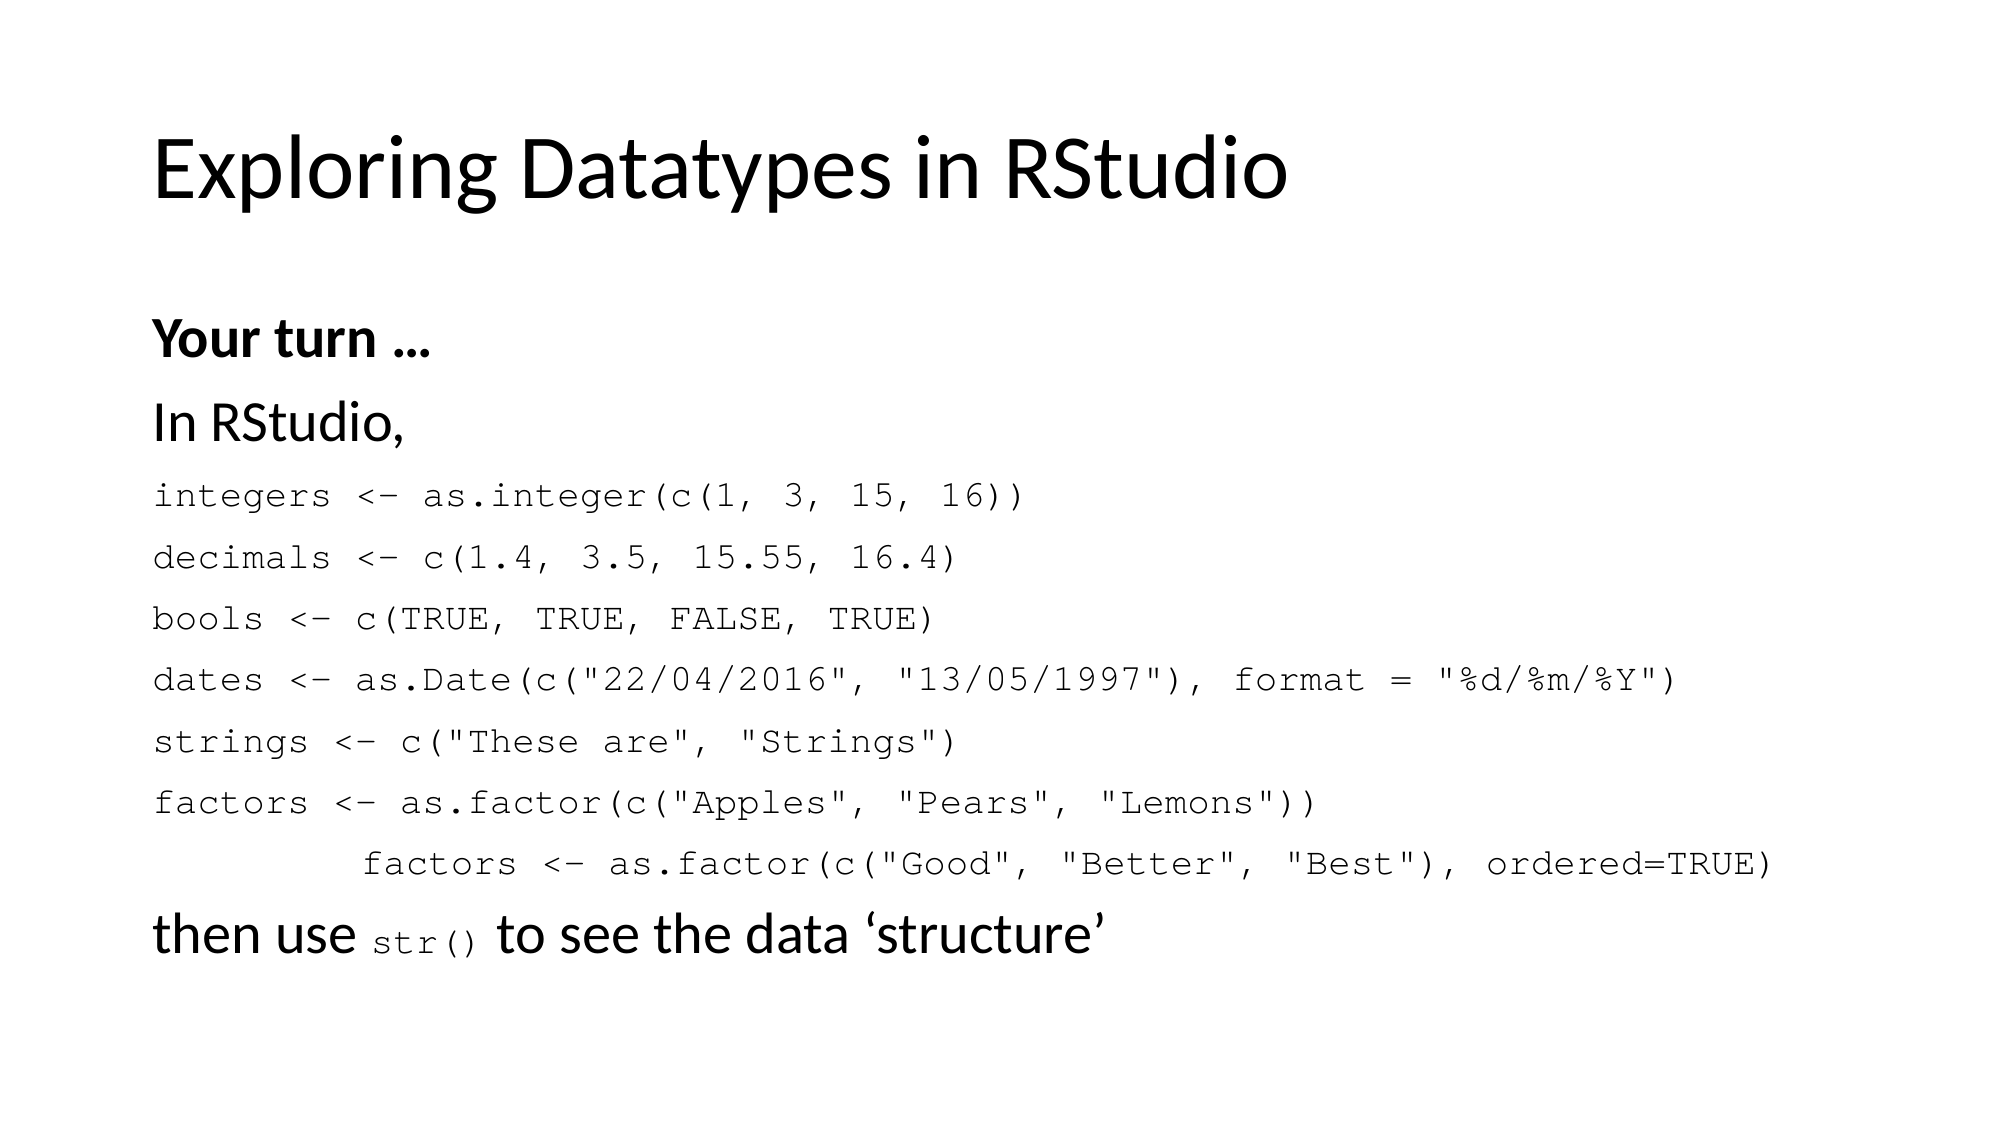

# Exploring Datatypes in RStudio
Your turn …
In RStudio,
integers <- as.integer(c(1, 3, 15, 16))
decimals <- c(1.4, 3.5, 15.55, 16.4)
bools <- c(TRUE, TRUE, FALSE, TRUE)
dates <- as.Date(c("22/04/2016", "13/05/1997"), format = "%d/%m/%Y")
strings <- c("These are", "Strings")
factors <- as.factor(c("Apples", "Pears", "Lemons"))
factors <- as.factor(c("Good", "Better", "Best"), ordered=TRUE)
then use str() to see the data ‘structure’